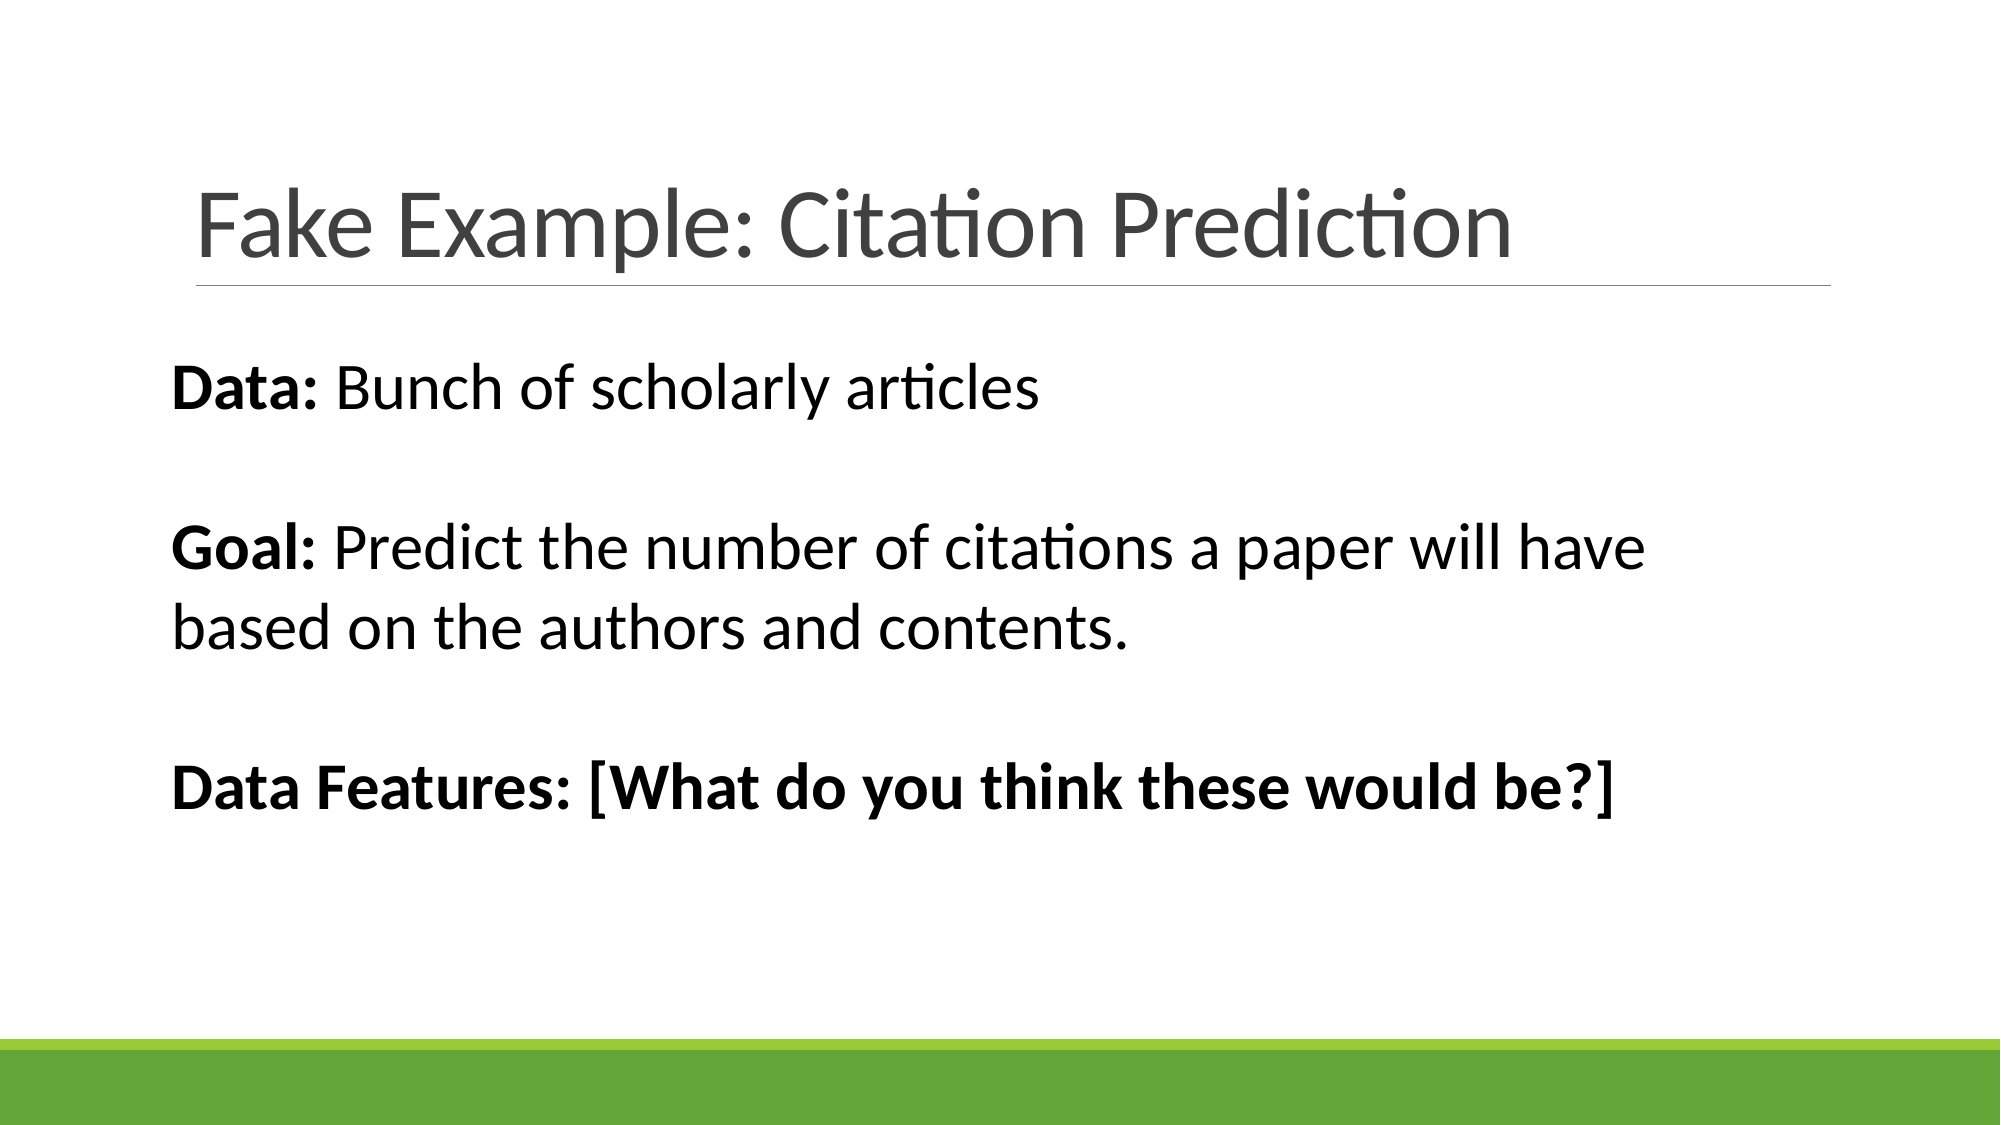

# Fake Example: Citation Prediction
Data: Bunch of scholarly articles

Goal: Predict the number of citations a paper will have based on the authors and contents.

Data Features: [What do you think these would be?]